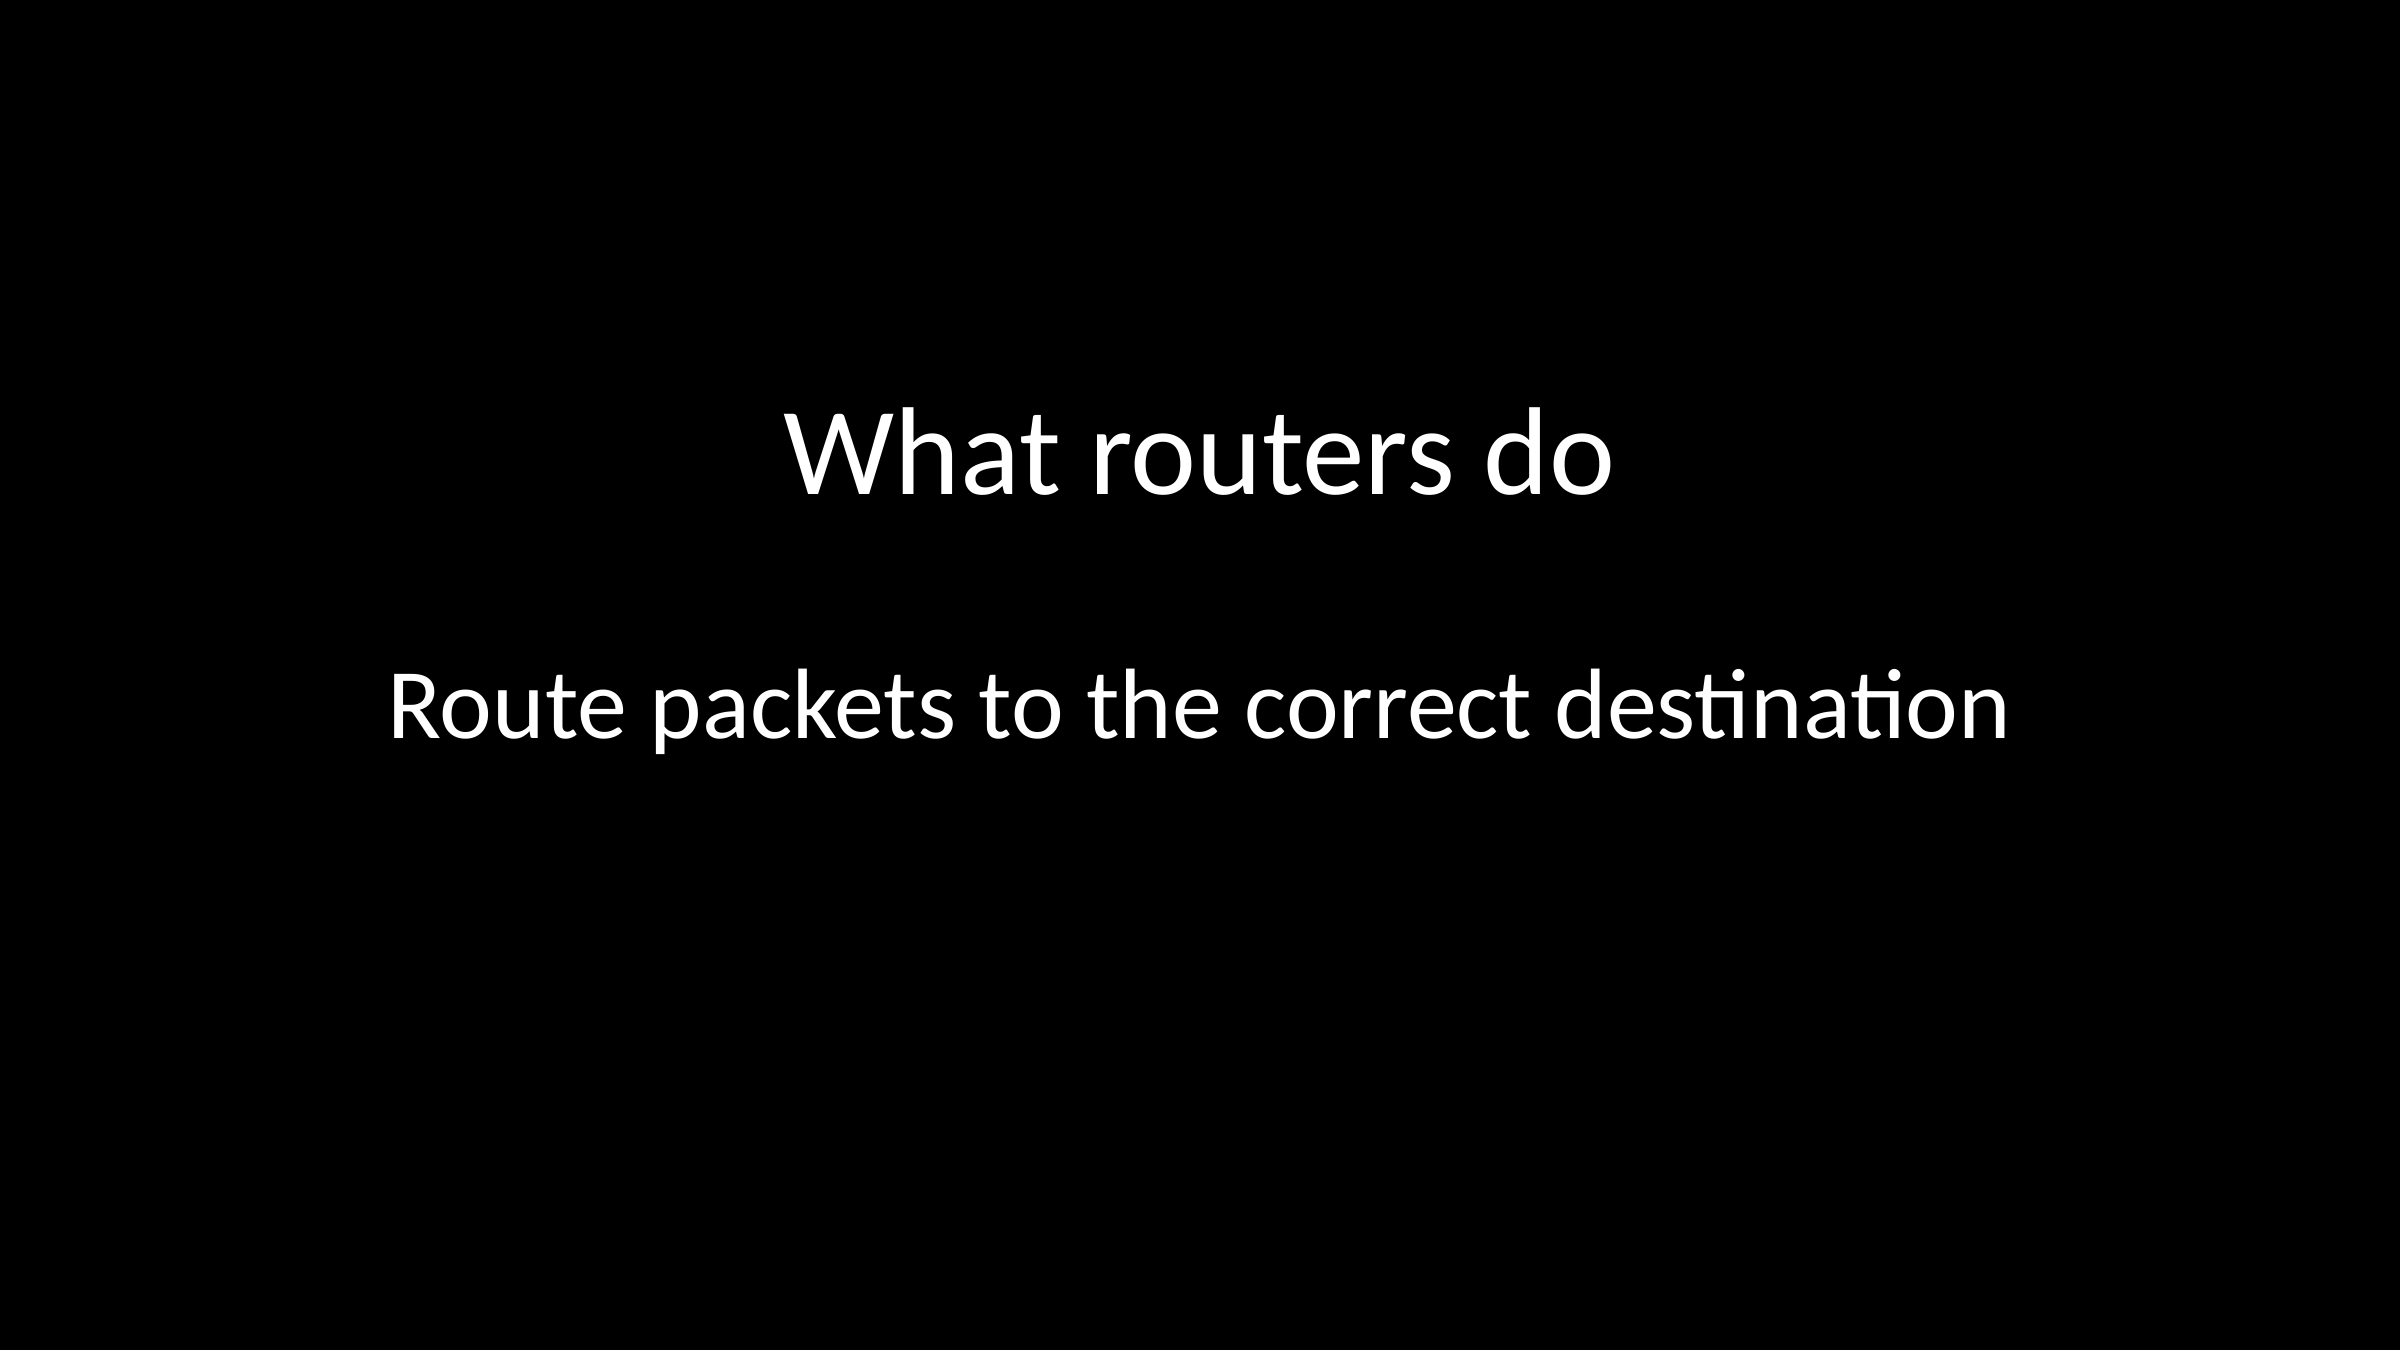

# What routers do Route packets to the correct destination